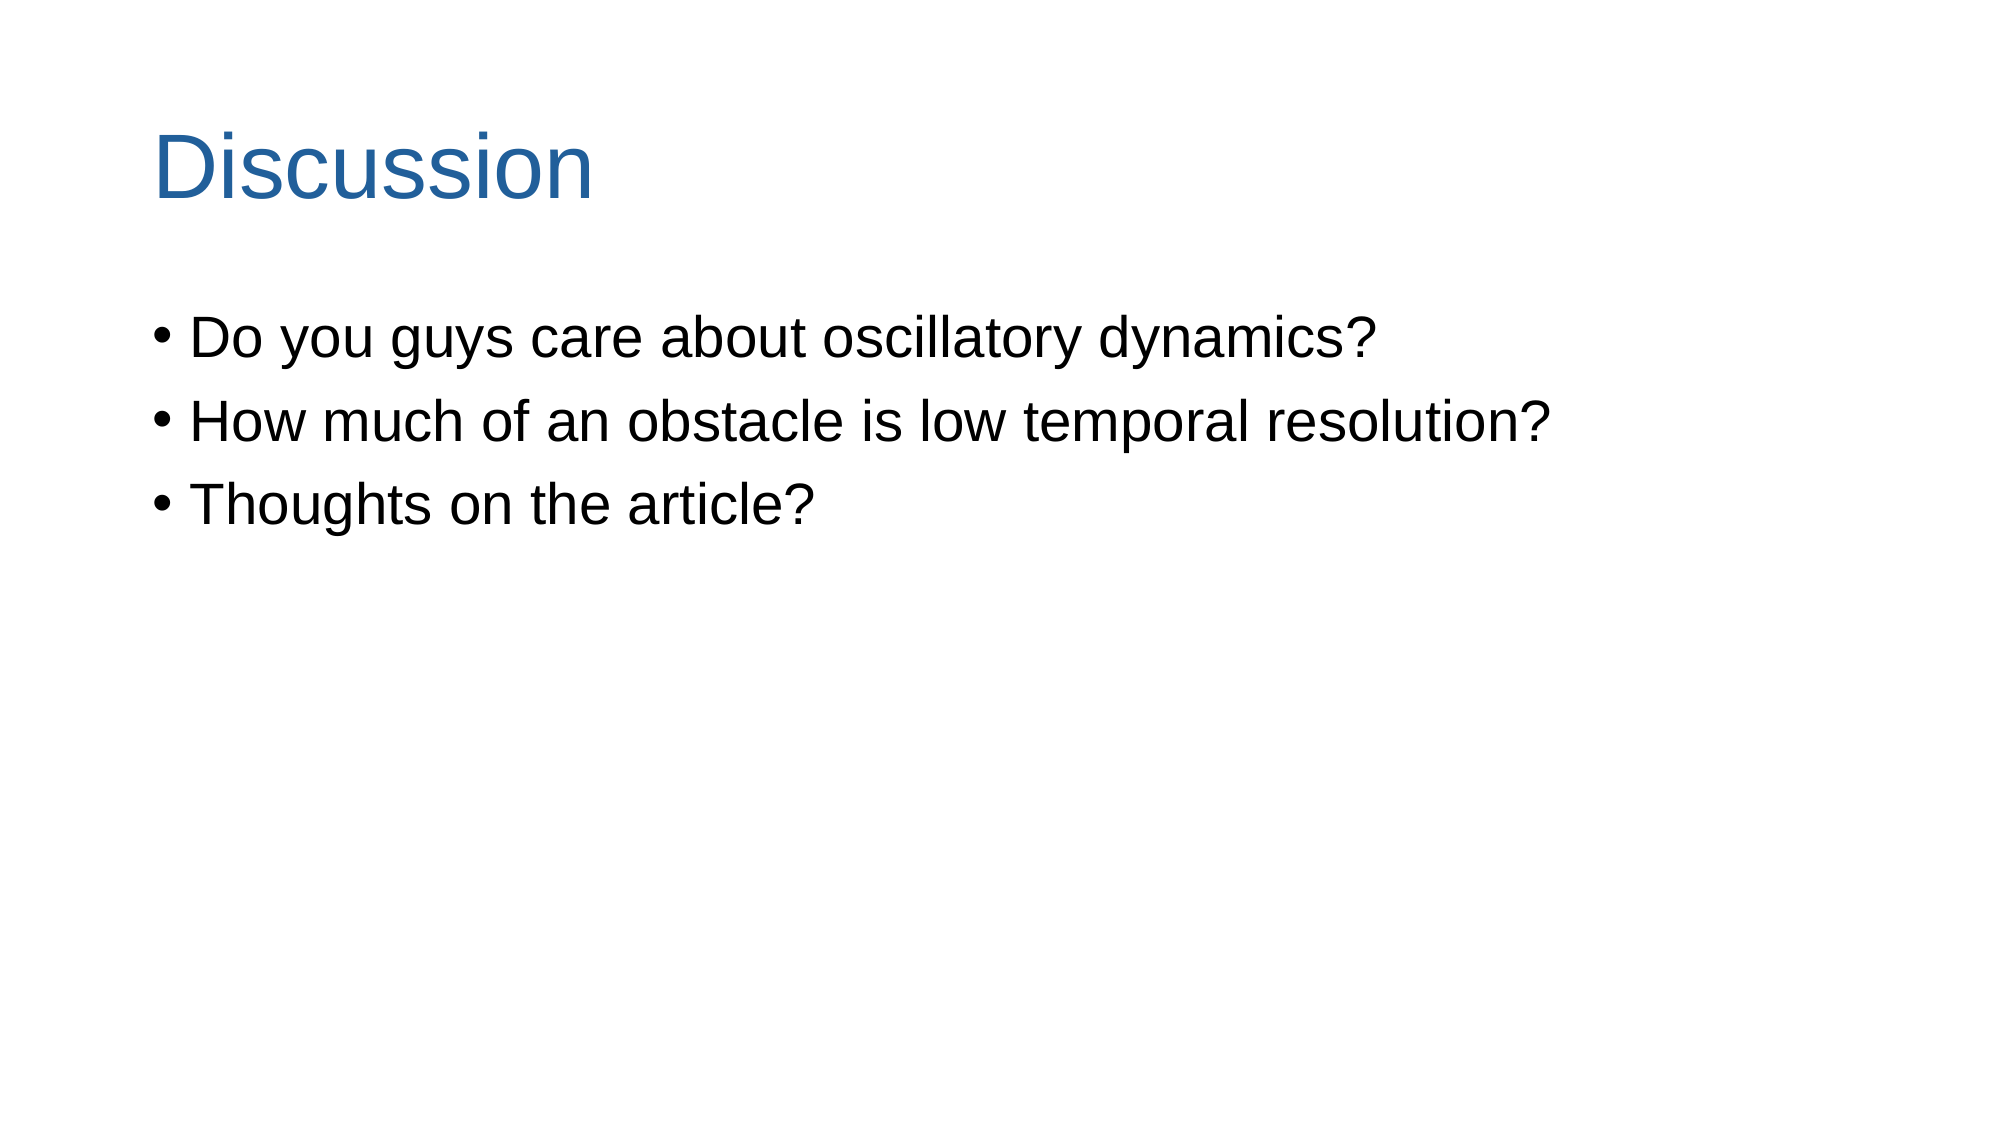

# Discussion
Do you guys care about oscillatory dynamics?
How much of an obstacle is low temporal resolution?
Thoughts on the article?